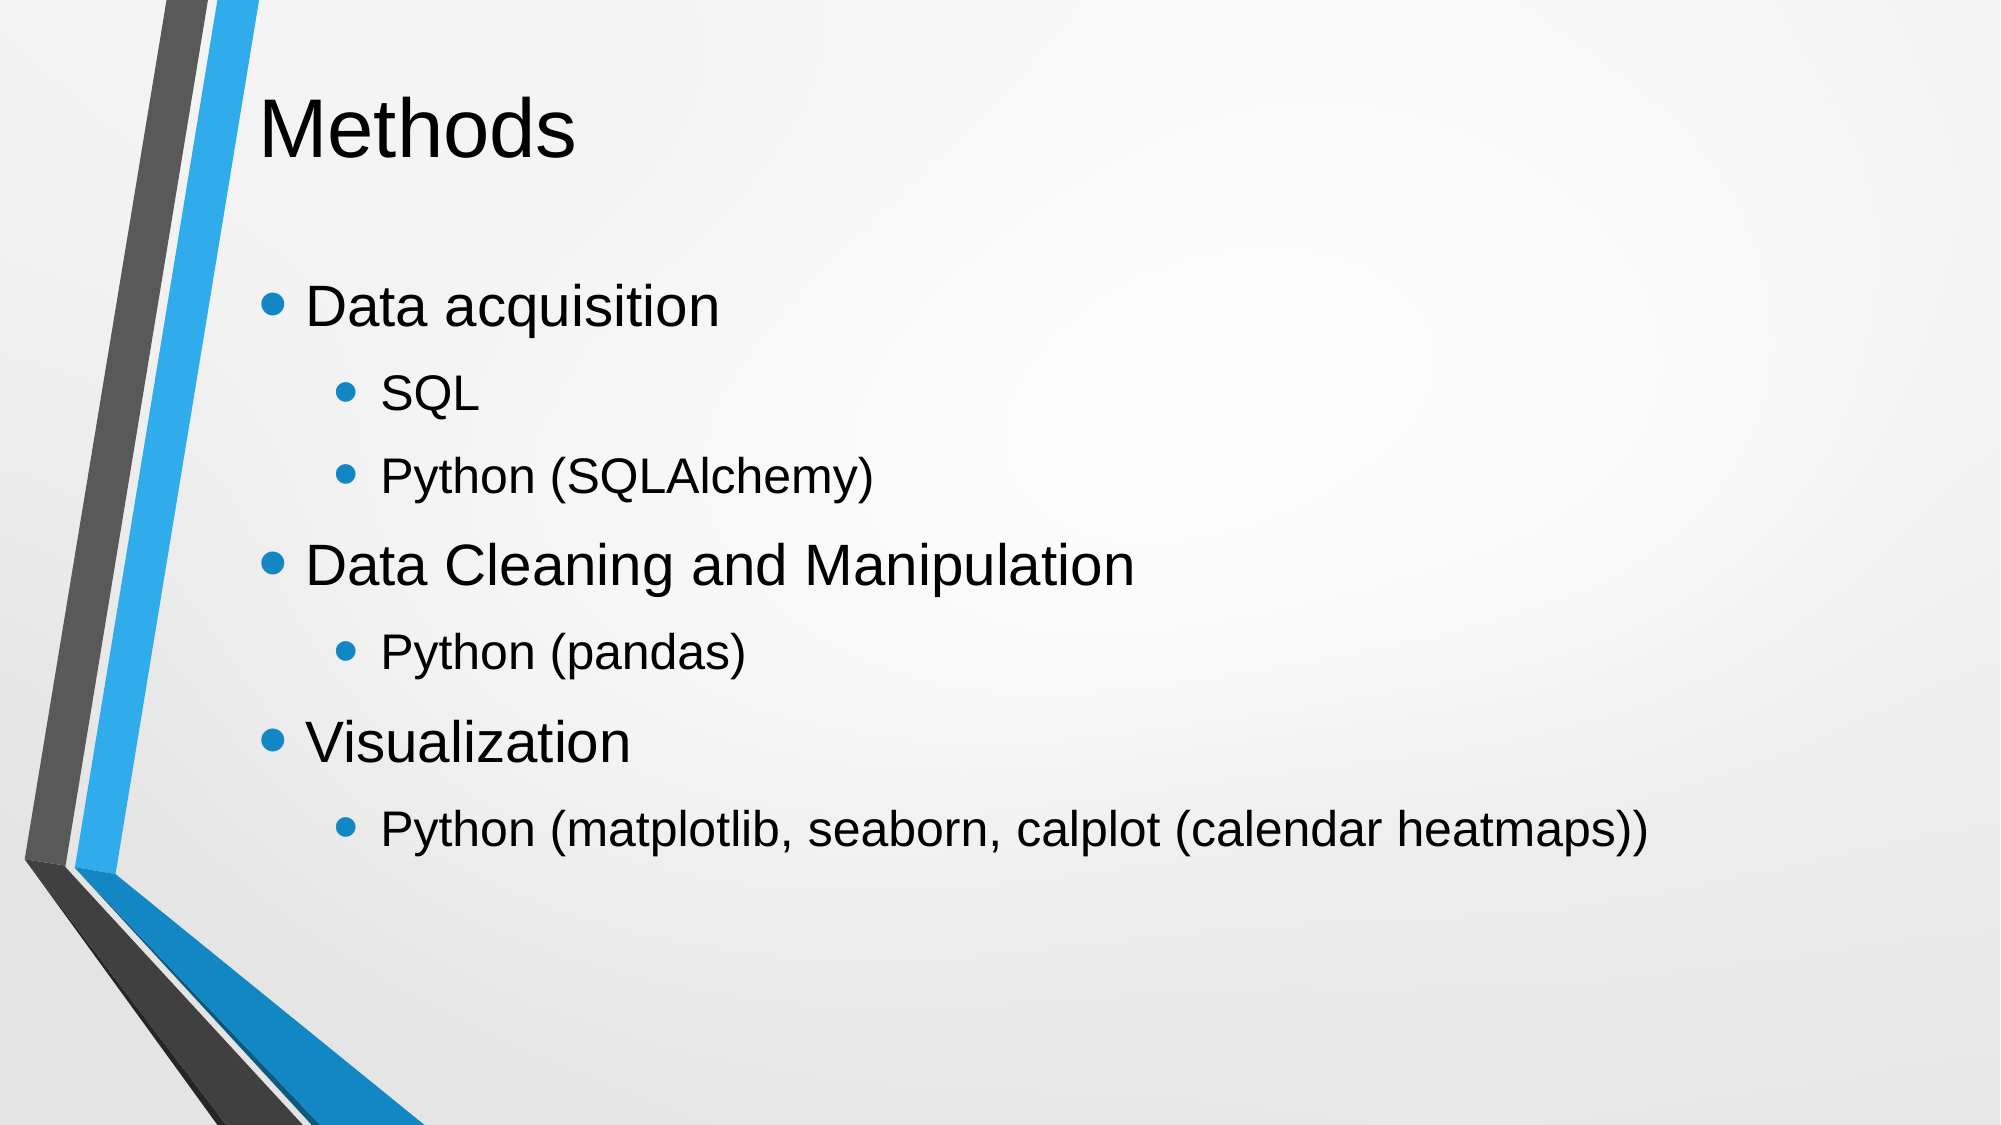

# Methods
Data acquisition
SQL
Python (SQLAlchemy)
Data Cleaning and Manipulation
Python (pandas)
Visualization
Python (matplotlib, seaborn, calplot (calendar heatmaps))